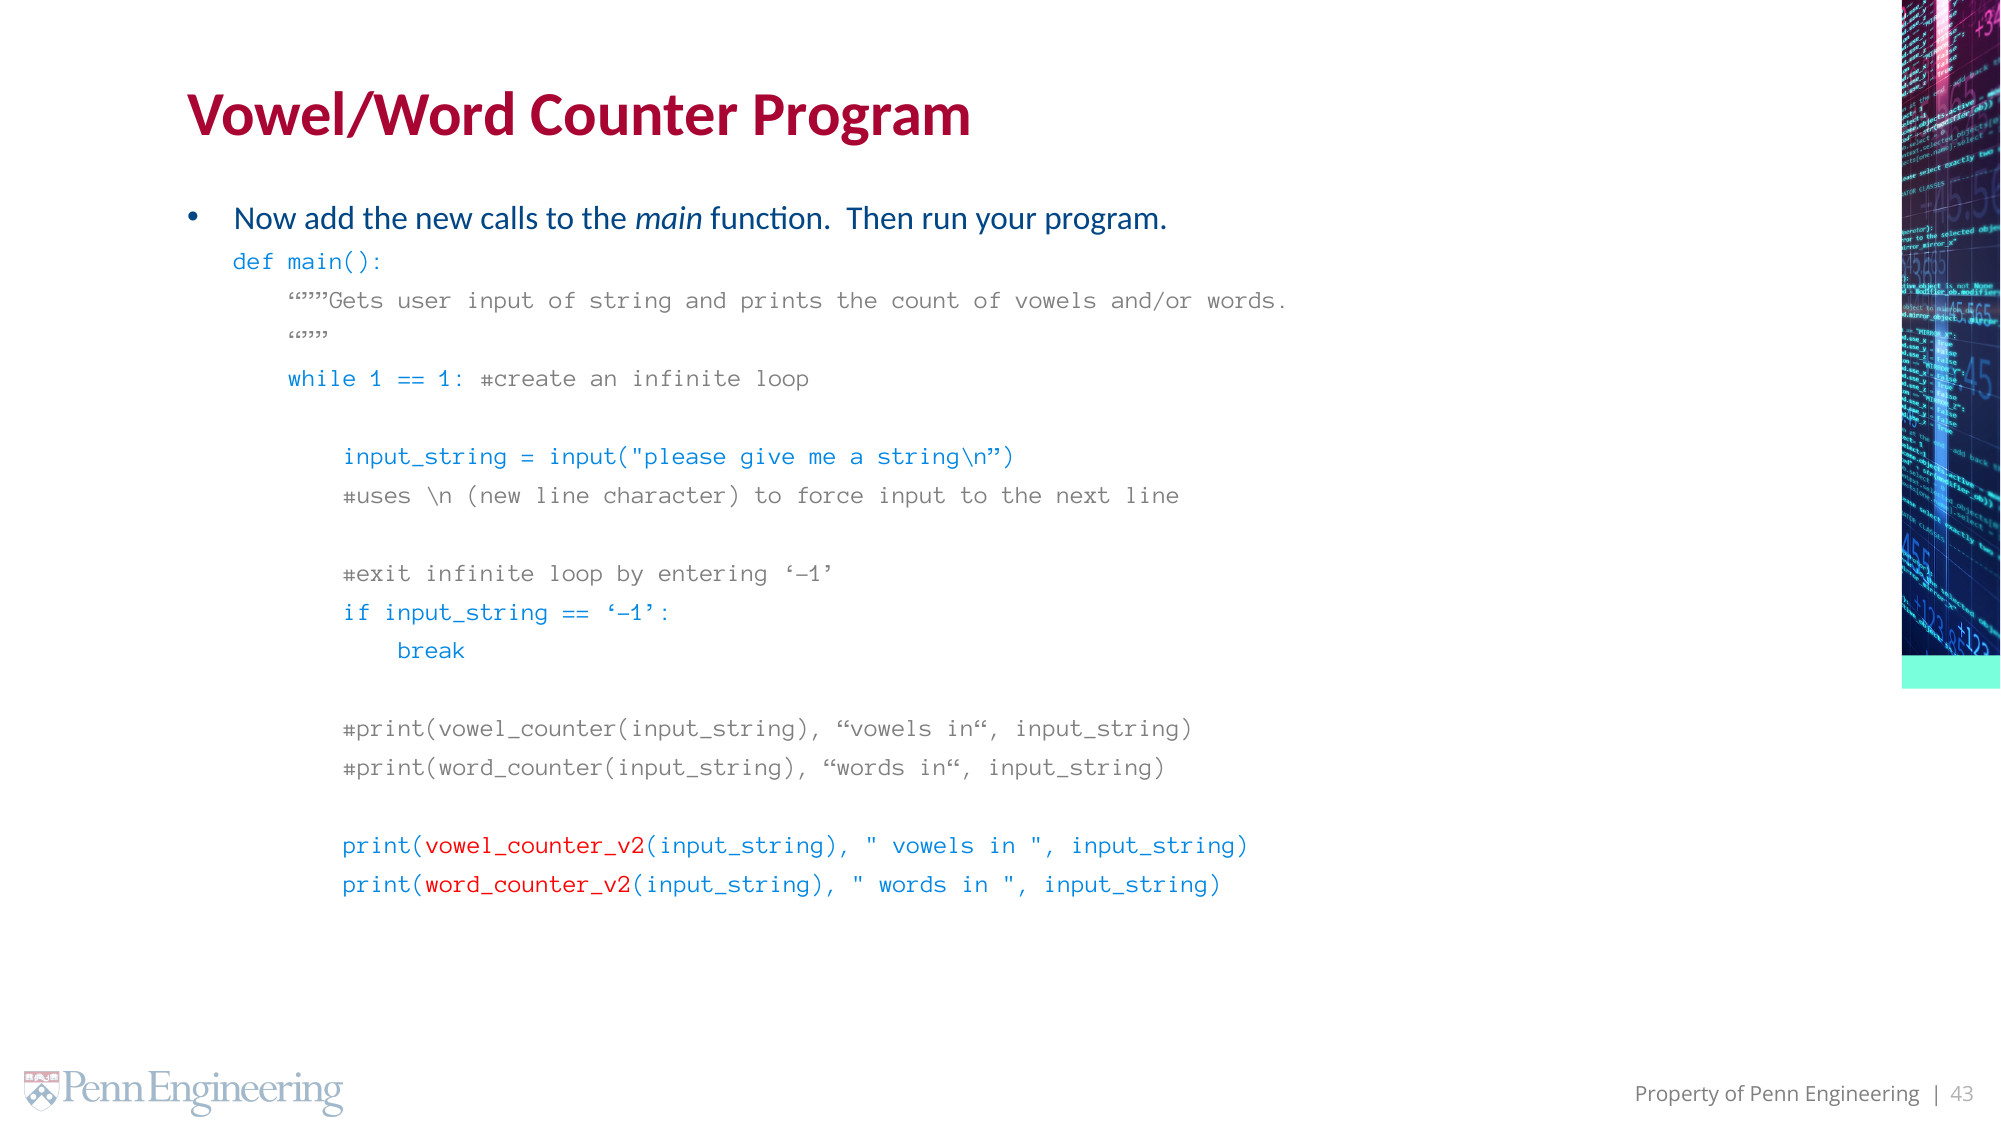

# Vowel/Word Counter Program
Now add the new calls to the main function.  Then run your program.
def main():
    “””Gets user input of string and prints the count of vowels and/or words.
    “””
    while 1 == 1: #create an infinite loop
        input_string = input("please give me a string\n”)
        #uses \n (new line character) to force input to the next line
        #exit infinite loop by entering ‘-1’
        if input_string == ‘-1’:
            break
        #print(vowel_counter(input_string), “vowels in“, input_string)
        #print(word_counter(input_string), “words in“, input_string)
        print(vowel_counter_v2(input_string), " vowels in ", input_string)
        print(word_counter_v2(input_string), " words in ", input_string)
43